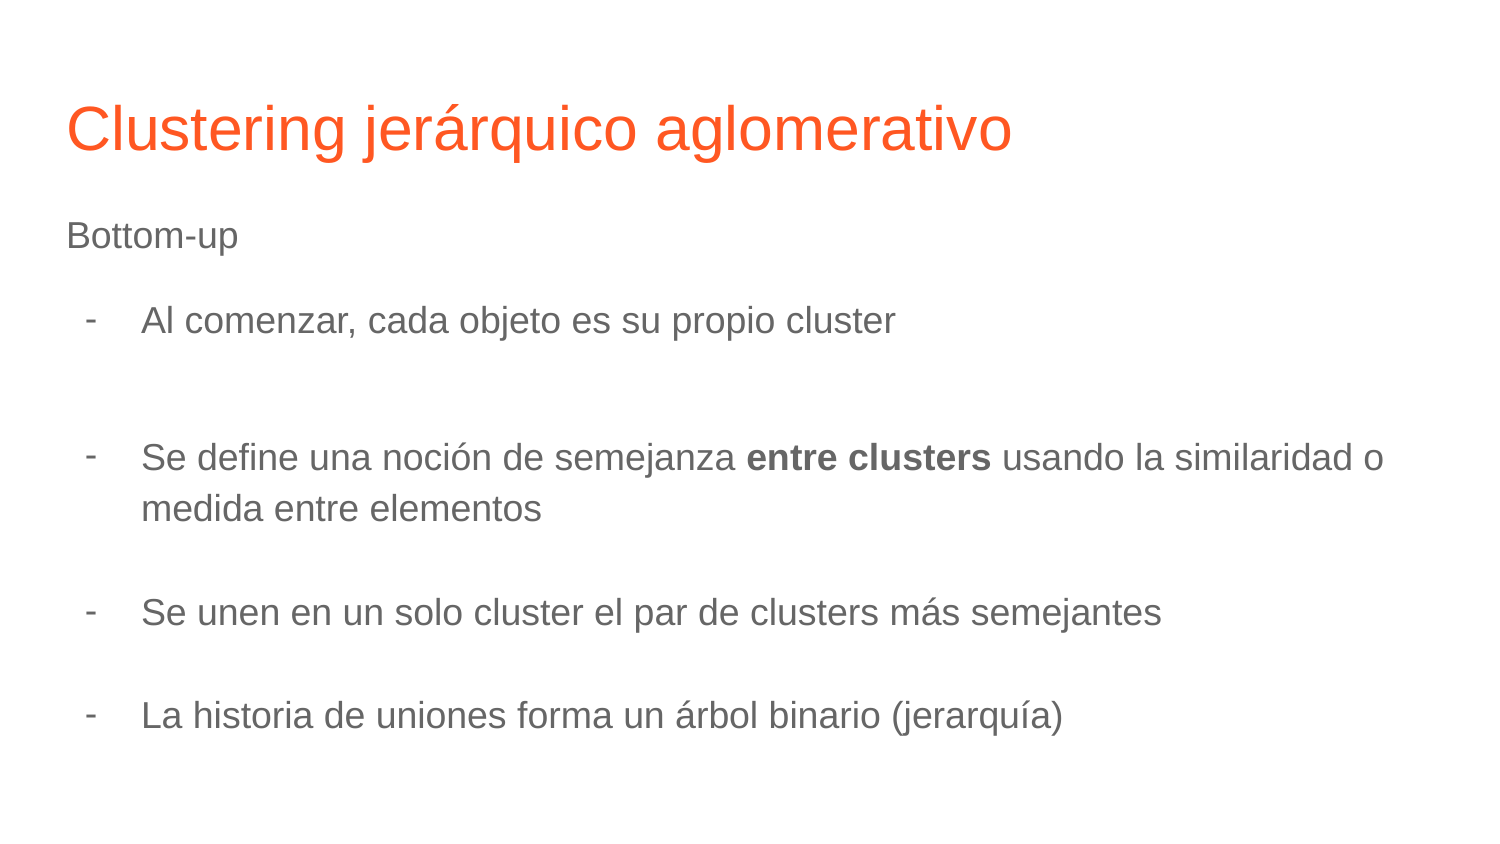

Clustering jerárquico aglomerativo
Bottom-up
Al comenzar, cada objeto es su propio cluster

Se define una noción de semejanza entre clusters usando la similaridad o medida entre elementos

Se unen en un solo cluster el par de clusters más semejantes

La historia de uniones forma un árbol binario (jerarquía)